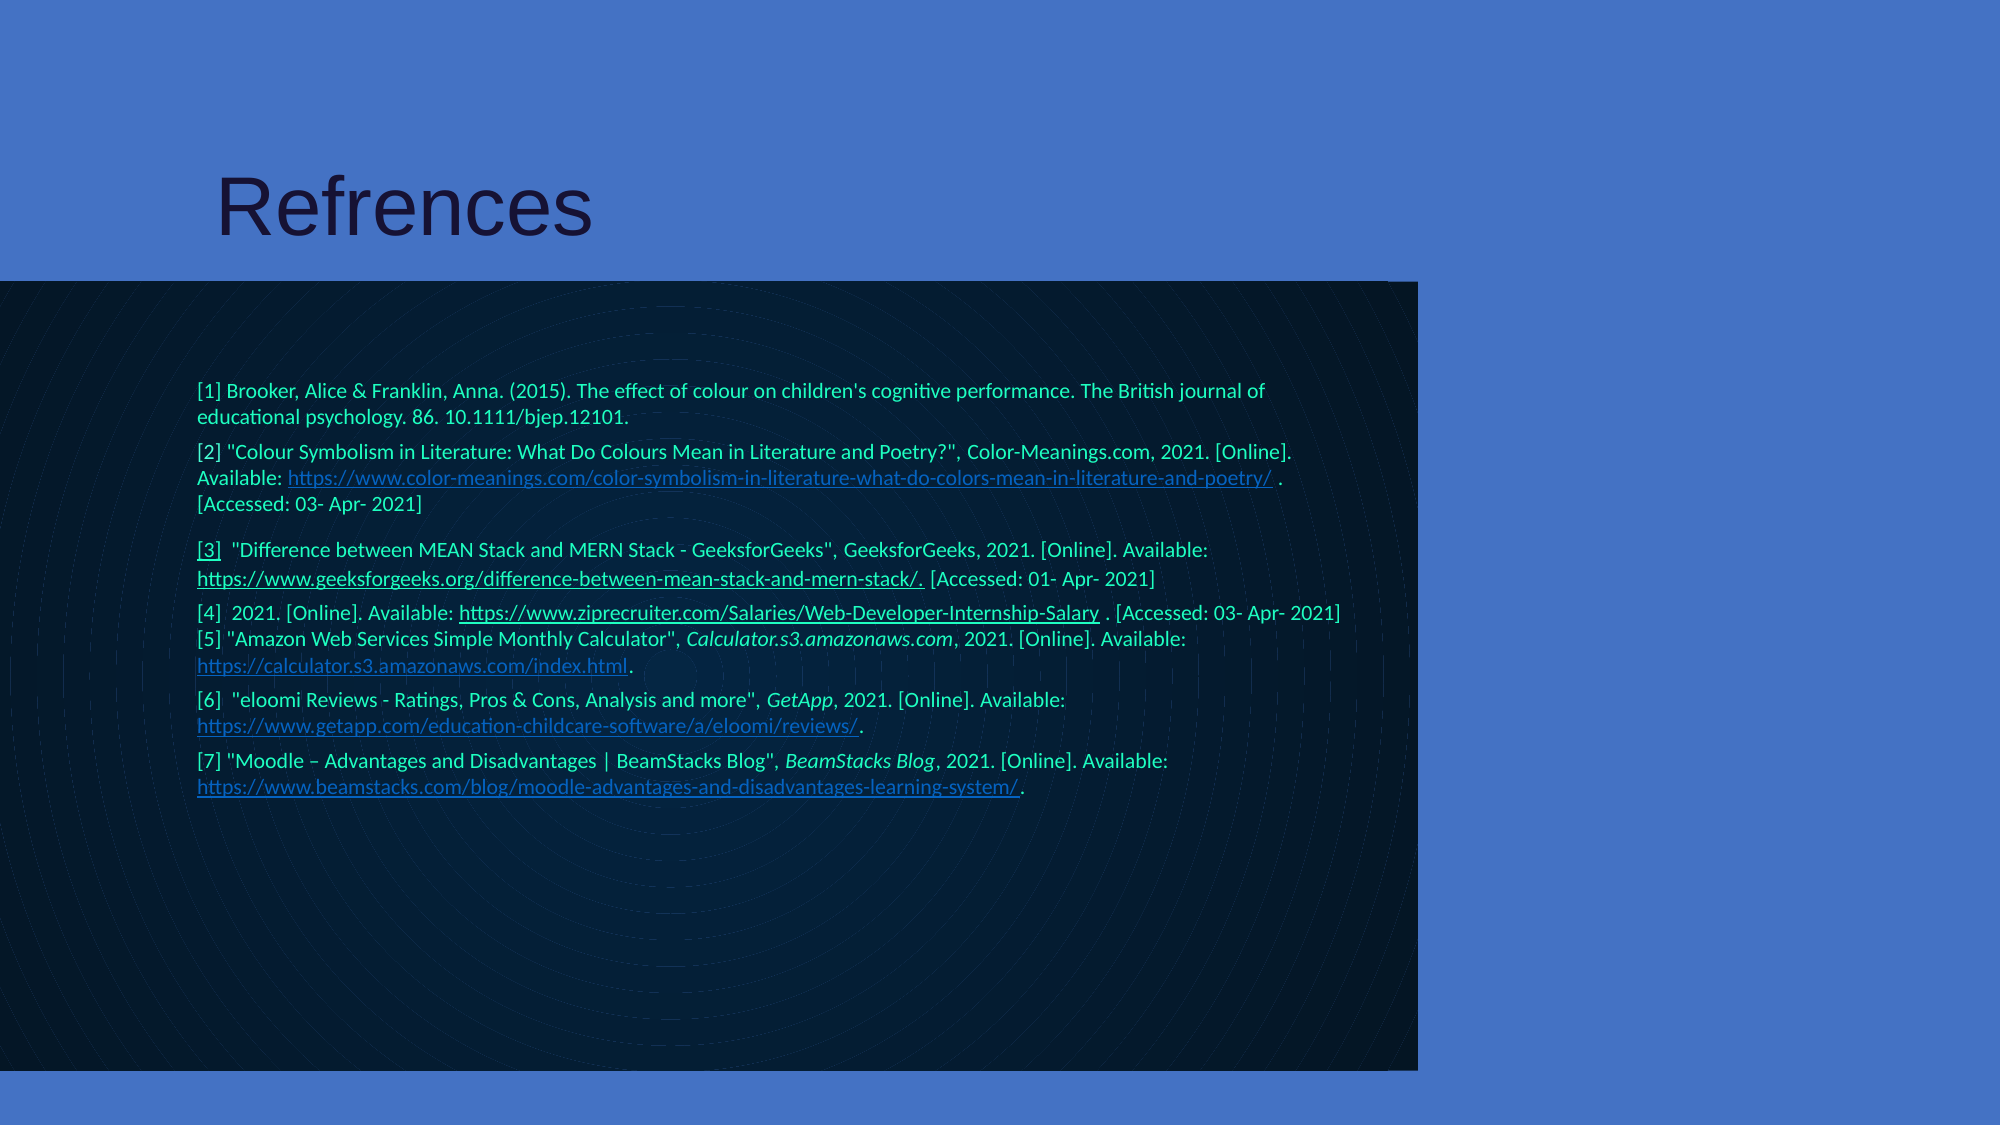

# Refrences
[1] Brooker, Alice & Franklin, Anna. (2015). The effect of colour on children's cognitive performance. The British journal of educational psychology. 86. 10.1111/bjep.12101.
[2] "Colour Symbolism in Literature: What Do Colours Mean in Literature and Poetry?", Color-Meanings.com, 2021. [Online]. Available: https://www.color-meanings.com/color-symbolism-in-literature-what-do-colors-mean-in-literature-and-poetry/ . [Accessed: 03- Apr- 2021]
[3] "Difference between MEAN Stack and MERN Stack - GeeksforGeeks", GeeksforGeeks, 2021. [Online]. Available: https://www.geeksforgeeks.org/difference-between-mean-stack-and-mern-stack/. [Accessed: 01- Apr- 2021]
[4]  2021. [Online]. Available: https://www.ziprecruiter.com/Salaries/Web-Developer-Internship-Salary . [Accessed: 03- Apr- 2021] [5] "Amazon Web Services Simple Monthly Calculator", Calculator.s3.amazonaws.com, 2021. [Online]. Available: https://calculator.s3.amazonaws.com/index.html.
[6]  "eloomi Reviews - Ratings, Pros & Cons, Analysis and more", GetApp, 2021. [Online]. Available: https://www.getapp.com/education-childcare-software/a/eloomi/reviews/.
[7] "Moodle – Advantages and Disadvantages | BeamStacks Blog", BeamStacks Blog, 2021. [Online]. Available: https://www.beamstacks.com/blog/moodle-advantages-and-disadvantages-learning-system/.